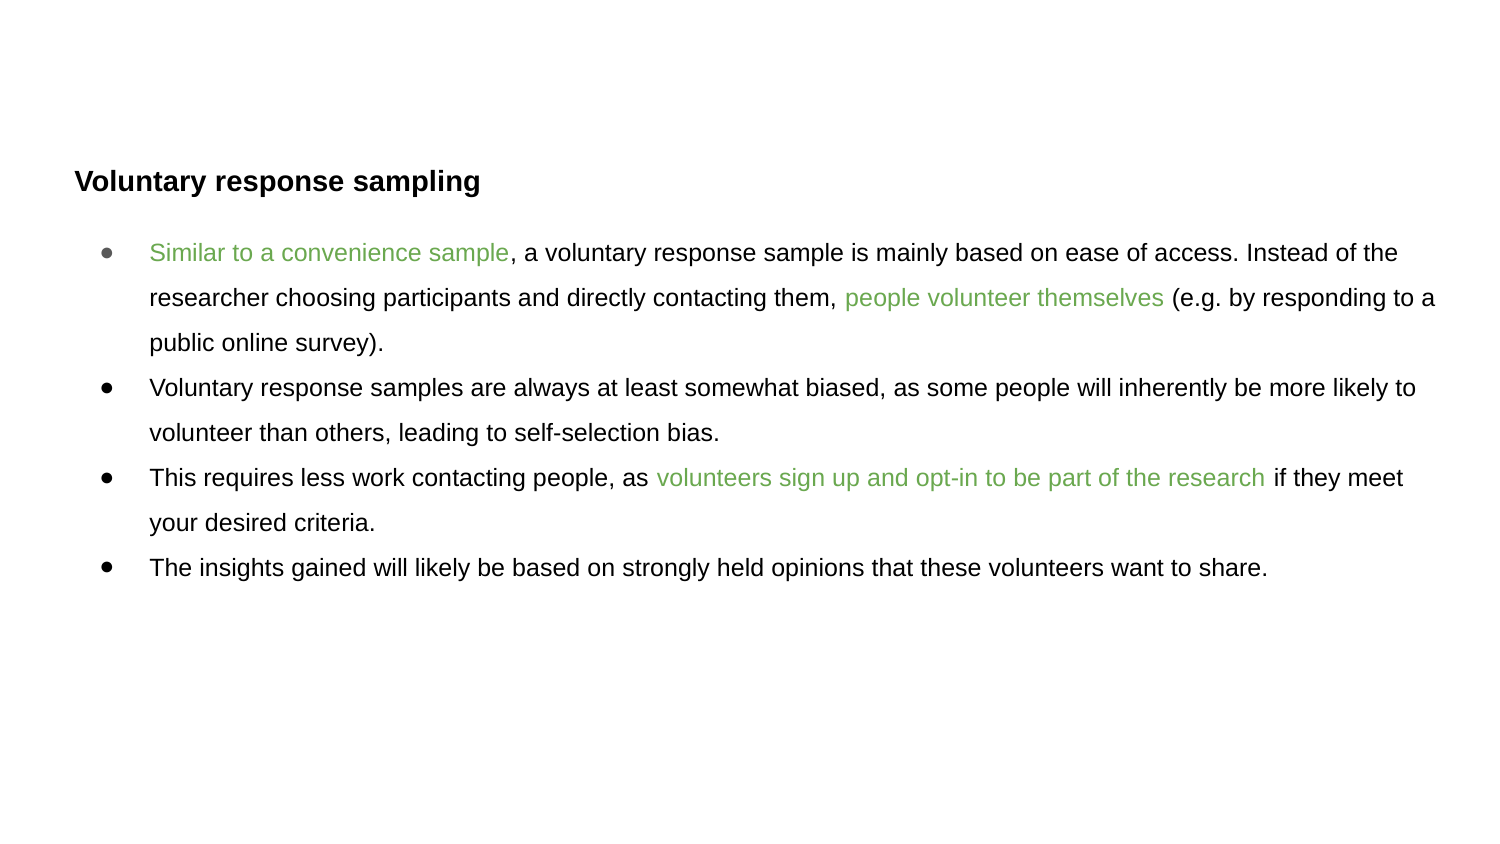

Voluntary response sampling
Similar to a convenience sample, a voluntary response sample is mainly based on ease of access. Instead of the researcher choosing participants and directly contacting them, people volunteer themselves (e.g. by responding to a public online survey).
Voluntary response samples are always at least somewhat biased, as some people will inherently be more likely to volunteer than others, leading to self-selection bias.
This requires less work contacting people, as volunteers sign up and opt-in to be part of the research if they meet your desired criteria.
The insights gained will likely be based on strongly held opinions that these volunteers want to share.